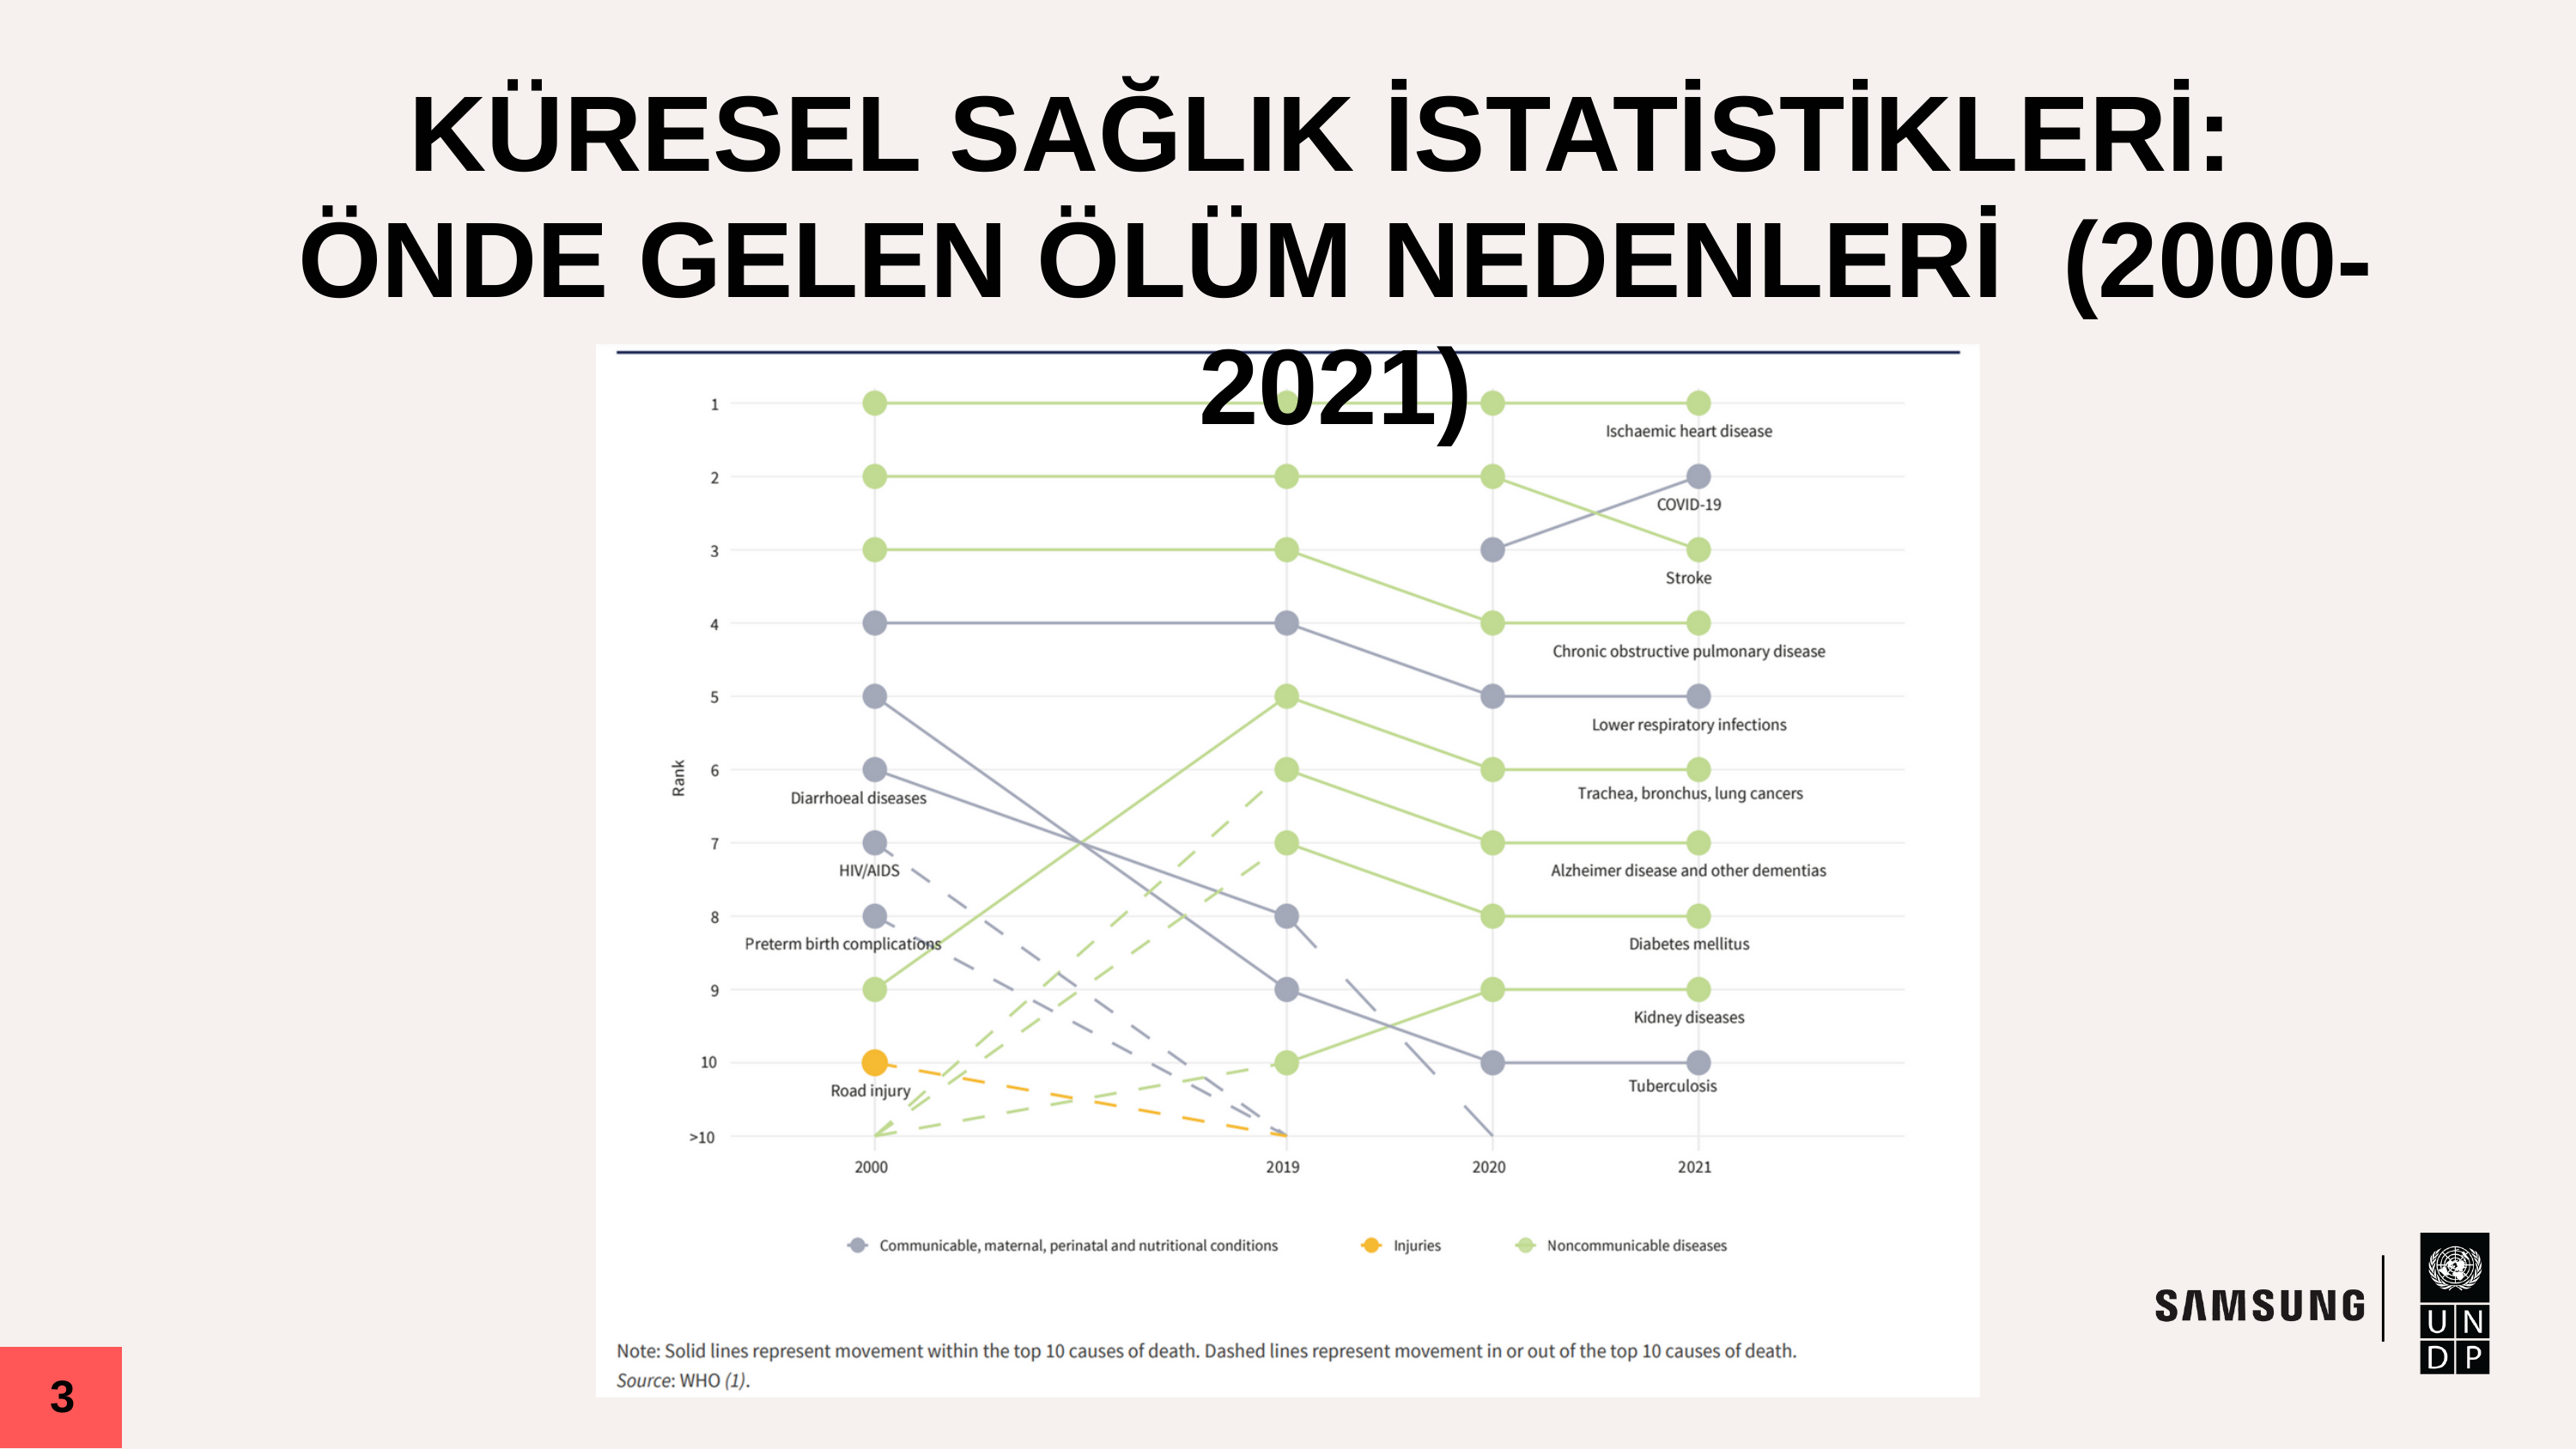

KÜRESEL SAĞLIK İSTATİSTİKLERİ:
ÖNDE GELEN ÖLÜM NEDENLERİ  (2000-2021)

3